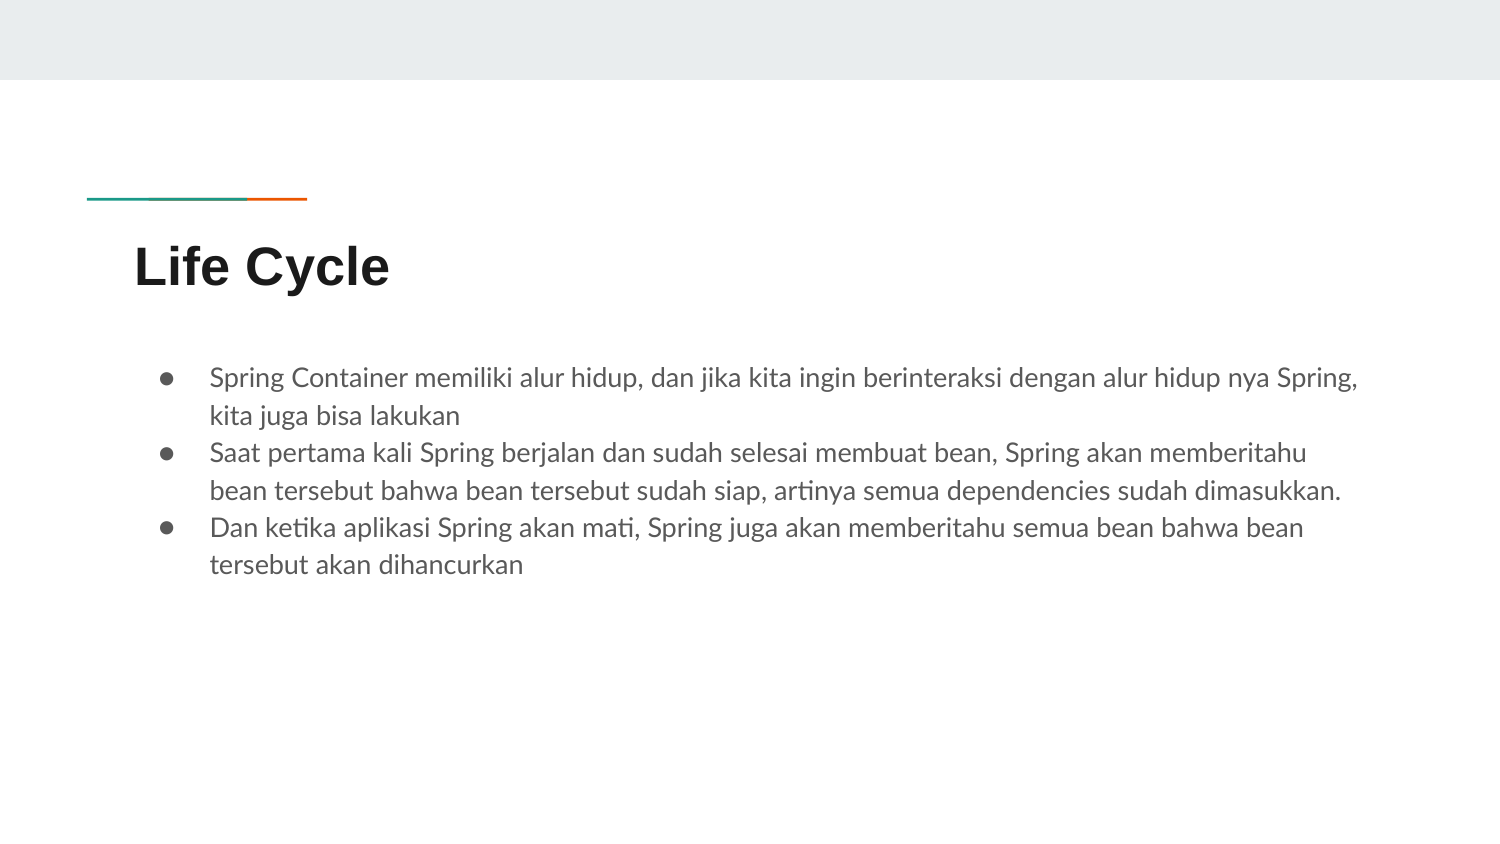

# Life Cycle
Spring Container memiliki alur hidup, dan jika kita ingin berinteraksi dengan alur hidup nya Spring, kita juga bisa lakukan
Saat pertama kali Spring berjalan dan sudah selesai membuat bean, Spring akan memberitahu bean tersebut bahwa bean tersebut sudah siap, artinya semua dependencies sudah dimasukkan.
Dan ketika aplikasi Spring akan mati, Spring juga akan memberitahu semua bean bahwa bean tersebut akan dihancurkan